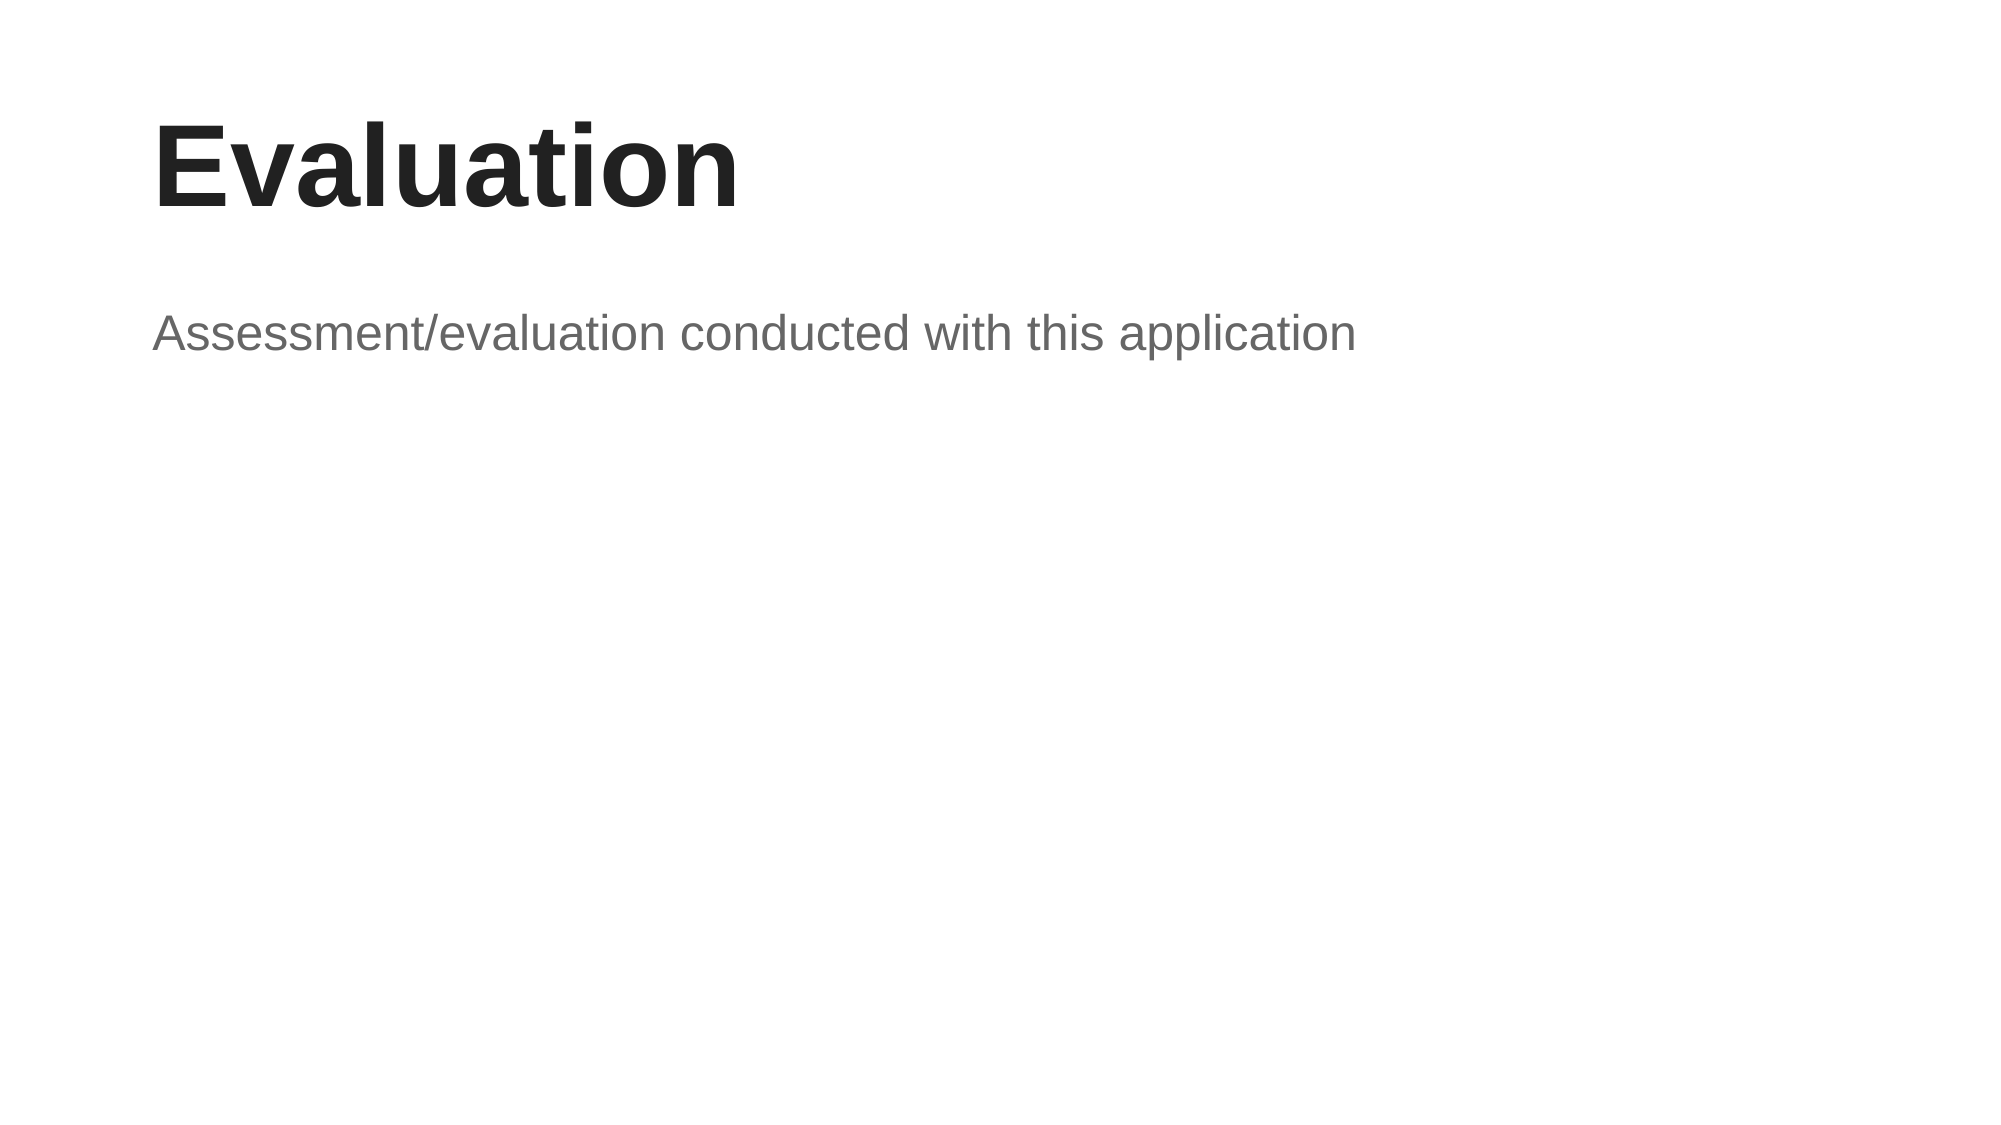

# Evaluation
Assessment/evaluation conducted with this application